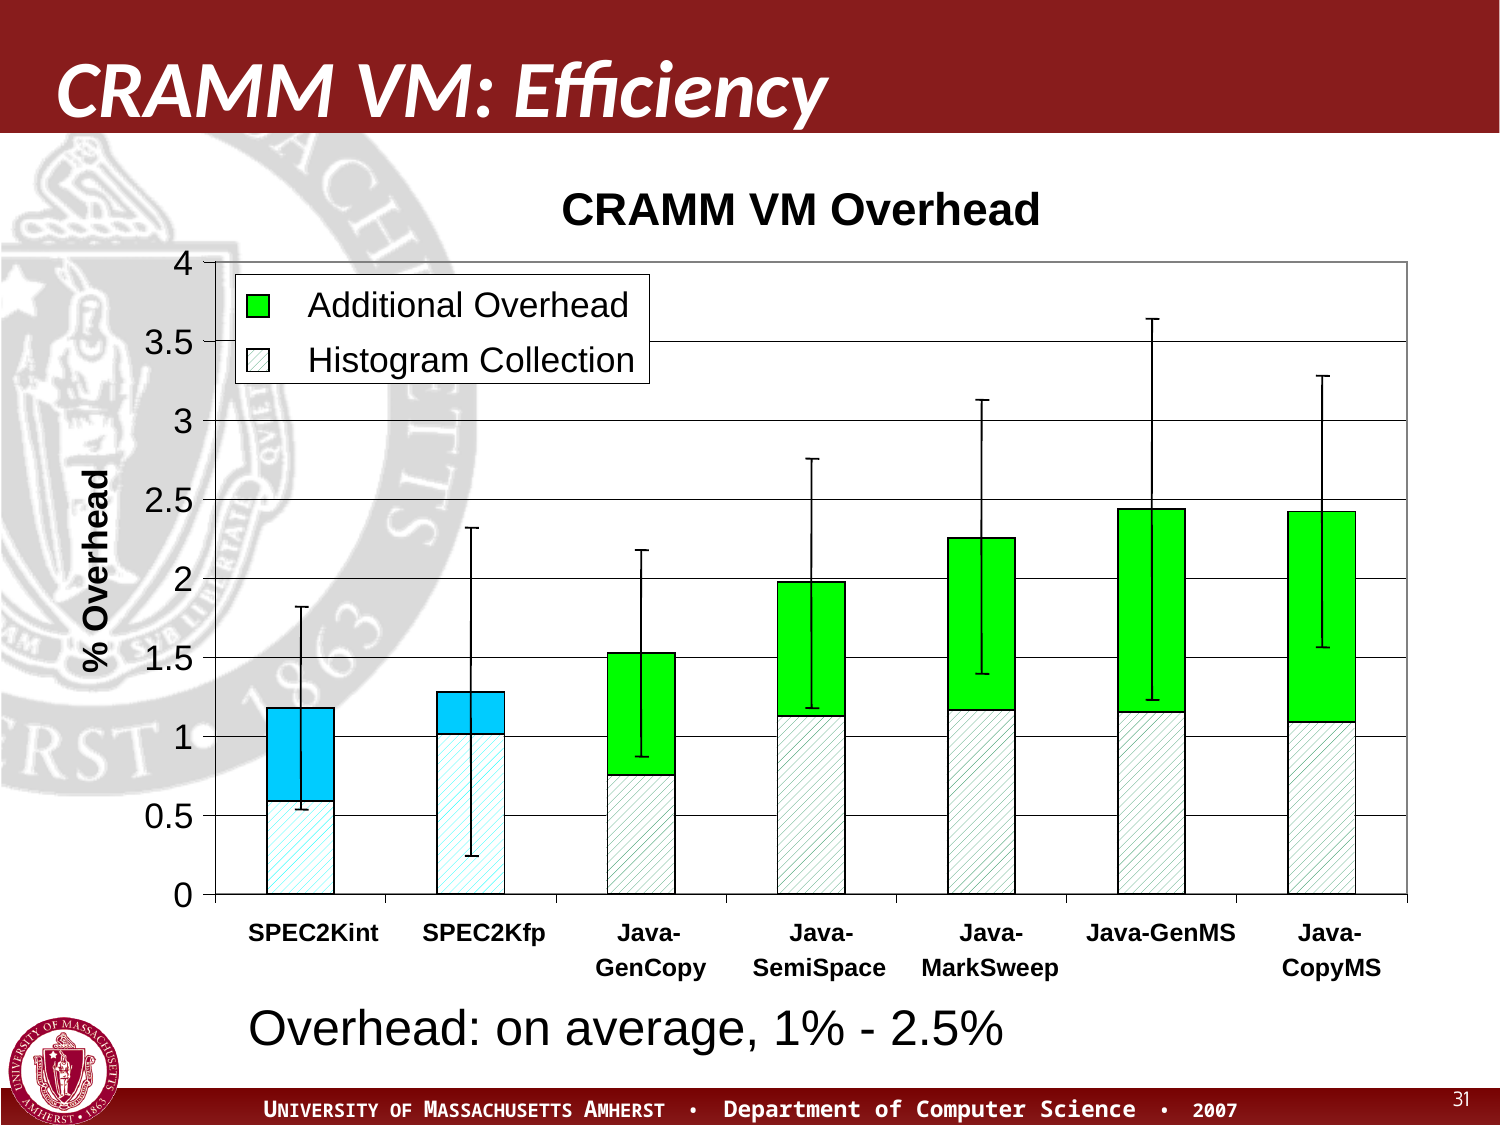

# CRAMM VM: Efficiency
CRAMM VM Overhead
4

Additional Overhead

3.5

Histogram Collection

3

2.5

% Overhead

2

1.5

1

0.5

0

SPEC2Kint
SPEC2Kfp
Java-
Java-
Java-
Java-GenMS
Java-
GenCopy
SemiSpace
MarkSweep
CopyMS
Overhead: on average, 1% - 2.5%
31